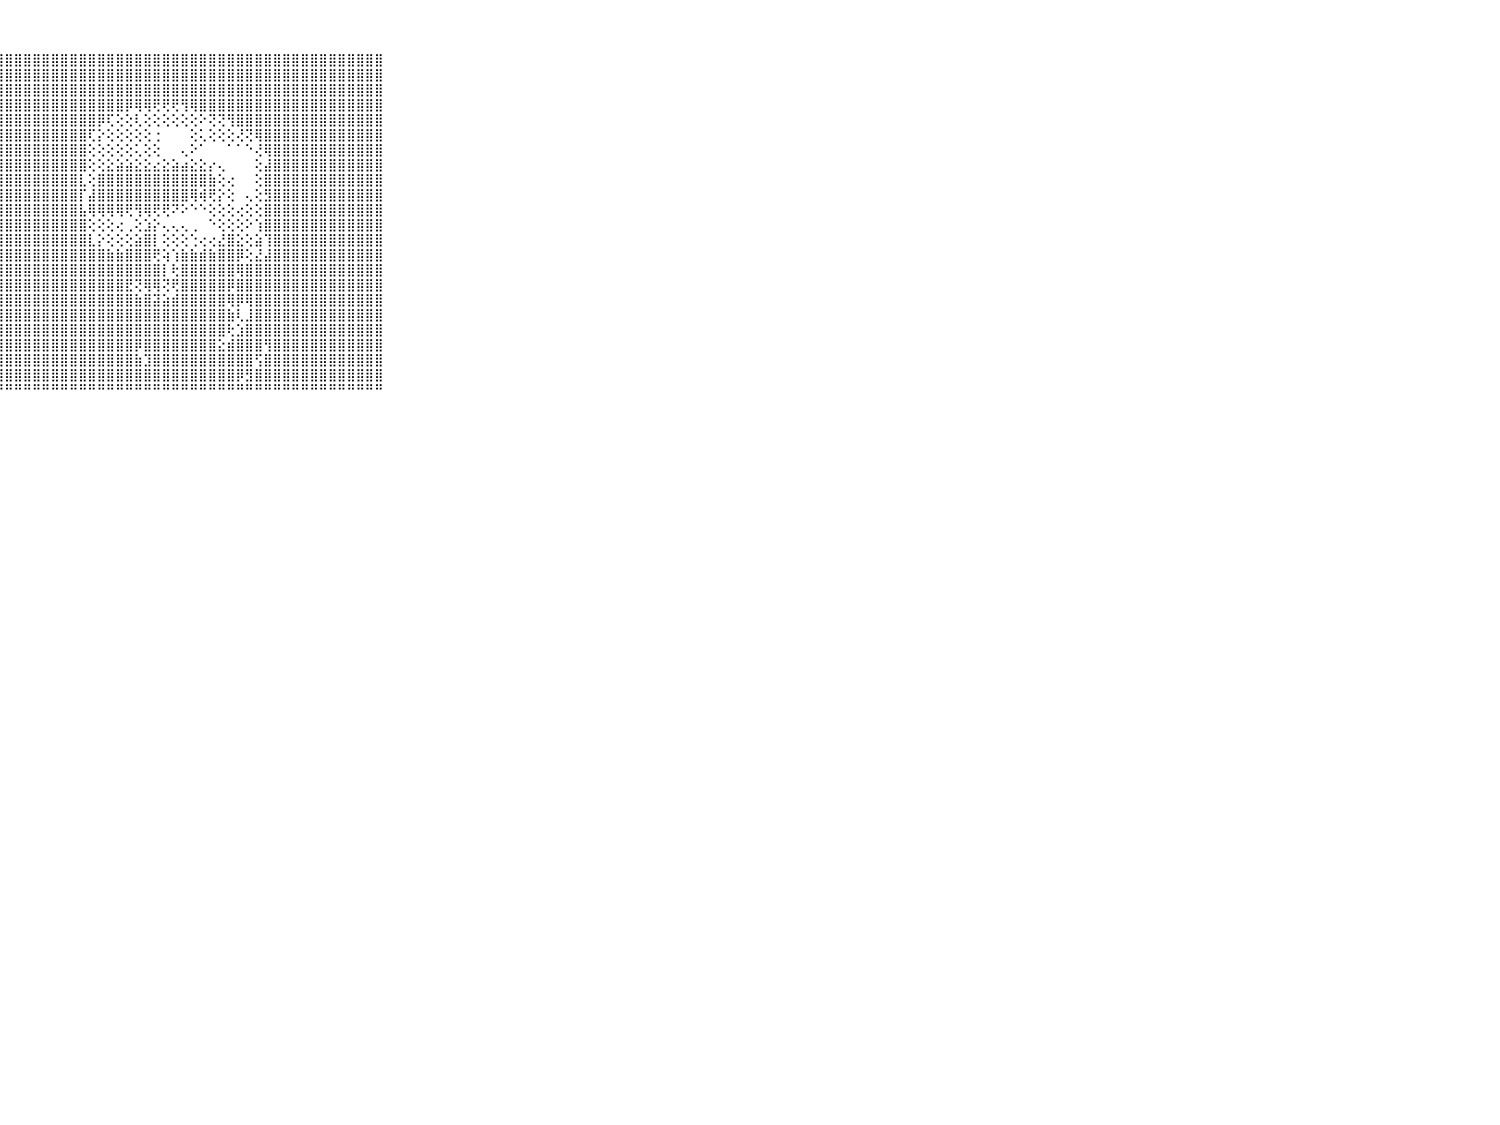

⠀⠀⠀⠀⠀⠀⠀⠀⠀⠀⠀⣿⣿⣿⣿⣿⣿⣿⣿⣿⣿⣿⣿⣿⣿⣿⣿⣿⣿⣿⣿⣿⣿⣿⣿⣿⣿⣿⣿⣿⣿⣿⣿⣿⣿⣿⣿⣿⣿⣿⣿⣿⣿⣿⣿⣿⣿⣿⣿⣿⣿⣿⣿⣿⣿⣿⣿⣿⣿⠀⠀⠀⠀⠀⠀⠀⠀⠀⠀⠀⠀
⠀⠀⠀⠀⠀⠀⠀⠀⠀⠀⠀⣿⣿⣿⣿⣿⣿⣿⣿⣿⣿⣿⣿⣿⣿⣿⣿⣿⣿⣿⣿⣿⣿⣿⣿⣿⣿⣿⣿⣿⣿⣿⣿⣿⣿⣿⣿⣿⣿⣿⣿⣿⣿⣿⣿⣿⣿⣿⣿⣿⣿⣿⣿⣿⣿⣿⣿⣿⣿⠀⠀⠀⠀⠀⠀⠀⠀⠀⠀⠀⠀
⠀⠀⠀⠀⠀⠀⠀⠀⠀⠀⠀⣿⣿⣿⣿⣿⣿⣿⣿⣿⣿⣿⣿⣿⣿⣿⣿⣿⣿⣿⣿⣿⣿⣿⣿⣿⣿⣿⣿⣿⣿⣿⣿⣿⣿⣿⣿⣿⣿⣿⣿⣿⣿⣿⣿⣿⣿⣿⣿⣿⣿⣿⣿⣿⣿⣿⣿⣿⣿⠀⠀⠀⠀⠀⠀⠀⠀⠀⠀⠀⠀
⠀⠀⠀⠀⠀⠀⠀⠀⠀⠀⠀⣿⣿⣿⣿⣿⣿⣿⣿⣿⣿⣿⣿⣿⣿⣿⣿⣿⣿⣿⣿⣿⣿⣿⣿⣿⣿⣿⣿⣿⣿⡿⢿⢿⢟⢟⢟⢻⢿⣿⣿⣿⣿⣿⣿⣿⣿⣿⣿⣿⣿⣿⣿⣿⣿⣿⣿⣿⣿⠀⠀⠀⠀⠀⠀⠀⠀⠀⠀⠀⠀
⠀⠀⠀⠀⠀⠀⠀⠀⠀⠀⠀⣿⣿⣿⣿⣿⣿⣿⣿⣿⣿⣿⣿⣿⣿⣿⣿⣿⣿⣿⣿⣿⣿⣿⣿⣿⣿⣿⡿⢏⢕⢕⢇⢕⢕⢕⢕⢕⢕⠕⢝⢝⢻⣿⣿⣿⣿⣿⣿⣿⣿⣿⣿⣿⣿⣿⣿⣿⣿⠀⠀⠀⠀⠀⠀⠀⠀⠀⠀⠀⠀
⠀⠀⠀⠀⠀⠀⠀⠀⠀⠀⠀⣿⣿⣿⣿⣿⣿⣿⣿⣿⣿⣿⣿⣿⣿⣿⣿⣿⣿⣿⣿⣿⣿⣿⣿⣿⣿⢏⡕⢕⢕⢕⢕⢕⢐⠀⠀⠀⢕⢅⢕⢕⢕⢜⢝⢿⣿⣿⣿⣿⣿⣿⣿⣿⣿⣿⣿⣿⣿⠀⠀⠀⠀⠀⠀⠀⠀⠀⠀⠀⠀
⠀⠀⠀⠀⠀⠀⠀⠀⠀⠀⠀⣿⣿⣿⣿⣿⣿⣿⣿⣿⣿⣿⣿⣿⣿⣿⣿⣿⣿⣿⣿⣿⣿⣿⣿⣿⣿⢕⢕⢕⢕⢕⢅⢕⢕⠀⠀⢄⠕⠁⠀⠀⠁⠁⠑⢜⢿⣿⣿⣿⣿⣿⣿⣿⣿⣿⣿⣿⣿⠀⠀⠀⠀⠀⠀⠀⠀⠀⠀⠀⠀
⠀⠀⠀⠀⠀⠀⠀⠀⠀⠀⠀⣿⣿⣿⣿⣿⣿⣿⣿⣿⣿⣿⣿⣿⣿⣿⣿⣿⣿⣿⣿⣿⣿⣿⣿⣿⣿⢕⢕⣕⣵⣵⣕⣕⣔⣕⣵⣴⣕⣕⡔⢄⠀⠀⠀⢕⣼⣿⣿⣿⣿⣿⣿⣿⣿⣿⣿⣿⣿⠀⠀⠀⠀⠀⠀⠀⠀⠀⠀⠀⠀
⠀⠀⠀⠀⠀⠀⠀⠀⠀⠀⠀⣿⣿⣿⣿⣿⣿⣿⣿⣿⣿⣿⣿⣿⣿⣿⣿⣿⣿⣿⣿⣿⣿⣿⣿⣿⣇⢕⣿⣿⣿⣿⣿⣿⣿⣿⣿⣿⣿⣿⣷⢕⢔⠀⠀⢕⣿⣿⣿⣿⣿⣿⣿⣿⣿⣿⣿⣿⣿⠀⠀⠀⠀⠀⠀⠀⠀⠀⠀⠀⠀
⠀⠀⠀⠀⠀⠀⠀⠀⠀⠀⠀⣿⣿⣿⣿⣿⣿⣿⣿⣿⣿⣿⣿⣿⣿⣿⣿⣿⣿⣿⣿⣿⣿⣿⣿⣿⡏⣼⣿⣿⣿⣿⣿⣿⣿⣿⣿⣿⢿⢾⢟⡕⢕⠀⢄⢕⣻⣿⣿⣿⣿⣿⣿⣿⣿⣿⣿⣿⣿⠀⠀⠀⠀⠀⠀⠀⠀⠀⠀⠀⠀
⠀⠀⠀⠀⠀⠀⠀⠀⠀⠀⠀⣿⣿⣿⣿⣿⣿⣿⣿⣿⣿⣿⣿⣿⣿⣿⣿⣿⣿⣿⣿⣿⣿⣿⣿⣿⣧⢿⢿⢿⢿⢟⢻⢿⢟⢟⠝⠕⠑⠑⢕⢕⢕⢔⢕⢕⣿⣿⣿⣿⣿⣿⣿⣿⣿⣿⣿⣿⣿⠀⠀⠀⠀⠀⠀⠀⠀⠀⠀⠀⠀
⠀⠀⠀⠀⠀⠀⠀⠀⠀⠀⠀⣿⣿⣿⣿⣿⣿⣿⣿⣿⣿⣿⣿⣿⣿⣿⣿⣿⣿⣿⣿⣿⣿⣿⣿⣿⣿⢕⢕⢕⢔⢀⢕⣱⡕⢄⢄⢄⢀⠀⠑⢕⢕⢕⠕⢱⣿⣿⣿⣿⣿⣿⣿⣿⣿⣿⣿⣿⣿⠀⠀⠀⠀⠀⠀⠀⠀⠀⠀⠀⠀
⠀⠀⠀⠀⠀⠀⠀⠀⠀⠀⠀⣿⣿⣿⣿⣿⣿⣿⣿⣿⣿⣿⣿⣿⣿⣿⣿⣿⣿⣿⣿⣿⣿⣿⣿⣿⣿⣇⡕⢕⢕⢕⣵⣿⡇⢕⢕⢕⢑⢔⢔⣜⣿⣕⢕⣵⢹⣿⣿⣿⣿⣿⣿⣿⣿⣿⣿⣿⣿⠀⠀⠀⠀⠀⠀⠀⠀⠀⠀⠀⠀
⠀⠀⠀⠀⠀⠀⠀⠀⠀⠀⠀⣿⣿⣿⣿⣿⣿⣿⣿⣿⣿⣿⣿⣿⣿⣿⣿⣿⣿⣿⣿⣿⣿⣿⣿⣿⣿⣿⣿⣷⣷⣿⣿⣿⢟⢵⢱⣷⣷⣾⣷⣿⣿⡿⢕⣜⣼⣿⣿⣿⣿⣿⣿⣿⣿⣿⣿⣿⣿⠀⠀⠀⠀⠀⠀⠀⠀⠀⠀⠀⠀
⠀⠀⠀⠀⠀⠀⠀⠀⠀⠀⠀⣿⣿⣿⣿⣿⣿⣿⣿⣿⣿⣿⣿⣿⣿⣿⣿⣿⣿⣿⣿⣿⣿⣿⣿⣿⣿⣿⣿⣿⣿⣿⣿⣿⣿⡇⢗⣿⣿⣿⣿⣿⣿⢿⣿⣿⣿⣿⣿⣿⣿⣿⣿⣿⣿⣿⣿⣿⣿⠀⠀⠀⠀⠀⠀⠀⠀⠀⠀⠀⠀
⠀⠀⠀⠀⠀⠀⠀⠀⠀⠀⠀⣿⣿⣿⣿⣿⣿⣿⣿⣿⣿⣿⣿⣿⣿⣿⣿⣿⣿⣿⣿⣿⣿⣿⣿⣿⣿⣿⣿⣿⣿⣟⢝⢿⢿⢝⢟⣿⣿⣿⣿⣿⡿⣿⣿⣿⣿⣿⣿⣿⣿⣿⣿⣿⣿⣿⣿⣿⣿⠀⠀⠀⠀⠀⠀⠀⠀⠀⠀⠀⠀
⠀⠀⠀⠀⠀⠀⠀⠀⠀⠀⠀⣿⣿⣿⣿⣿⣿⣿⣿⣿⣿⣿⣿⣿⣿⣿⣿⣿⣿⣿⣿⣿⣿⣿⣿⣿⣿⣿⣿⣿⣿⣿⣷⣿⣽⣵⣾⣿⣿⣿⣿⣿⢿⡿⢿⣿⣿⣿⣿⣿⣿⣿⣿⣿⣿⣿⣿⣿⣿⠀⠀⠀⠀⠀⠀⠀⠀⠀⠀⠀⠀
⠀⠀⠀⠀⠀⠀⠀⠀⠀⠀⠀⣿⣿⣿⣿⣿⣿⣿⣿⣿⣿⣿⣿⣿⣿⣿⣿⣿⣿⣿⣿⣿⣿⣿⣿⣿⣿⣿⣿⣿⣿⣿⣿⣿⣿⣿⣿⣿⣿⣿⣿⣿⣷⢇⣸⣿⣿⣿⣿⣿⣿⣿⣿⣿⣿⣿⣿⣿⣿⠀⠀⠀⠀⠀⠀⠀⠀⠀⠀⠀⠀
⠀⠀⠀⠀⠀⠀⠀⠀⠀⠀⠀⣿⣿⣿⣿⣿⣿⣿⣿⣿⣿⣿⣿⣿⣿⣿⣿⣿⣿⣿⣿⣿⣿⣿⣿⣿⣿⣿⣿⣿⣿⣿⣿⣿⣿⣿⣿⣿⣿⣿⣿⣿⢗⣱⣿⣿⣿⣿⣿⣿⣿⣿⣿⣿⣿⣿⣿⣿⣿⠀⠀⠀⠀⠀⠀⠀⠀⠀⠀⠀⠀
⠀⠀⠀⠀⠀⠀⠀⠀⠀⠀⠀⣿⣿⣿⣿⣿⣿⣿⣿⣿⣿⣿⣿⣿⣿⣿⣿⣿⣿⣿⣿⣿⣿⣿⣿⣿⣿⣿⣿⣿⣿⣿⡿⣿⣿⣿⣿⣿⣿⣿⣿⣕⣾⣿⣿⣿⢻⣿⣿⣿⣿⣿⣿⣿⣿⣿⣿⣿⣿⠀⠀⠀⠀⠀⠀⠀⠀⠀⠀⠀⠀
⠀⠀⠀⠀⠀⠀⠀⠀⠀⠀⠀⣿⣿⣿⣿⣿⣿⣿⣿⣿⣿⣿⣿⣿⣿⣿⣿⣿⣿⣿⣿⣿⣿⣿⣿⣿⣿⣿⣿⣿⣿⣿⣷⣹⣿⣿⣿⣿⣿⣿⣿⣿⣿⣿⣿⢫⣿⣿⣿⣿⣿⣿⣿⣿⣿⣿⣿⣿⣿⠀⠀⠀⠀⠀⠀⠀⠀⠀⠀⠀⠀
⠀⠀⠀⠀⠀⠀⠀⠀⠀⠀⠀⣿⣿⣿⣿⣿⣿⣿⣿⣿⣿⣿⣿⣿⣿⣿⣿⣿⣿⣿⣿⣿⣿⣿⣿⣿⣿⣿⣿⣿⣿⣿⣿⣿⣿⣿⣿⣿⣿⣿⣿⣿⣿⡿⣻⣿⣿⣿⣿⣿⣿⣿⣿⣿⣿⣿⣿⣿⣿⠀⠀⠀⠀⠀⠀⠀⠀⠀⠀⠀⠀
⠀⠀⠀⠀⠀⠀⠀⠀⠀⠀⠀⠛⠛⠛⠛⠛⠛⠛⠛⠛⠛⠛⠛⠛⠛⠛⠛⠛⠛⠛⠛⠛⠛⠛⠛⠛⠛⠛⠛⠛⠛⠛⠛⠛⠛⠛⠛⠛⠛⠛⠛⠛⠛⠛⠛⠛⠛⠛⠛⠛⠛⠛⠛⠛⠛⠛⠛⠛⠛⠀⠀⠀⠀⠀⠀⠀⠀⠀⠀⠀⠀